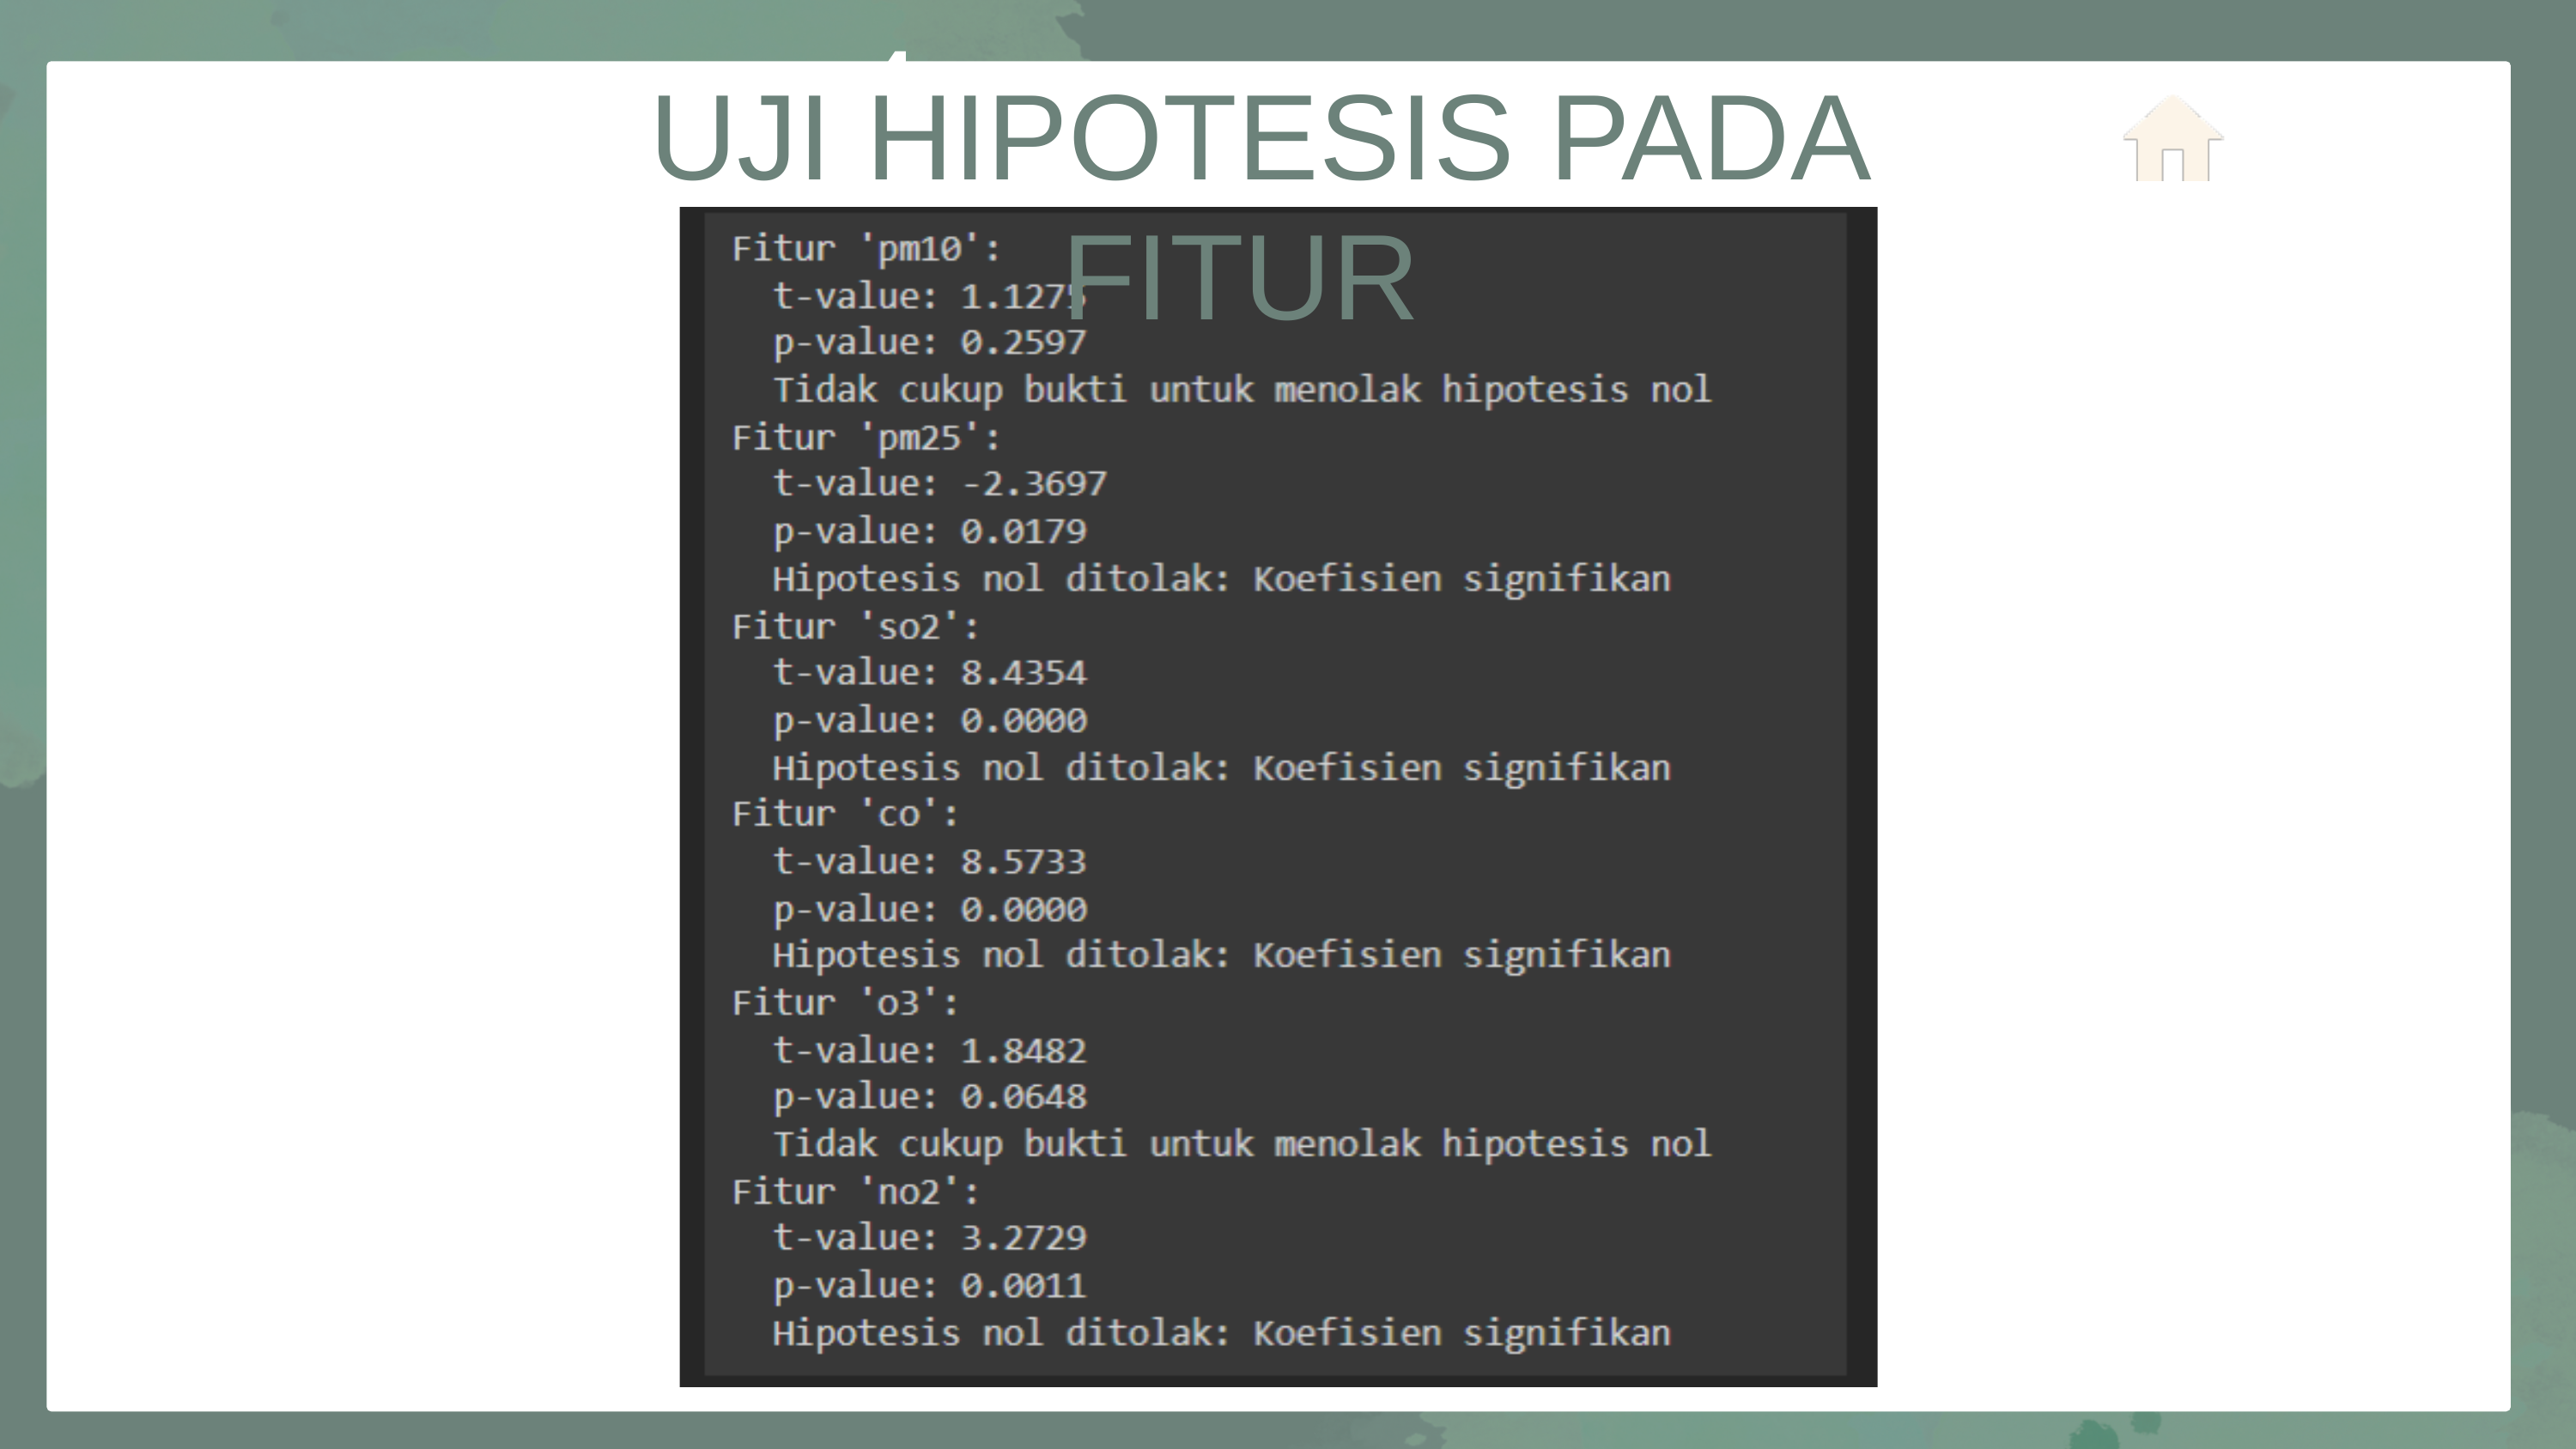

4

UJI HIPOTESIS PADA FITUR
3
6
1
2
5